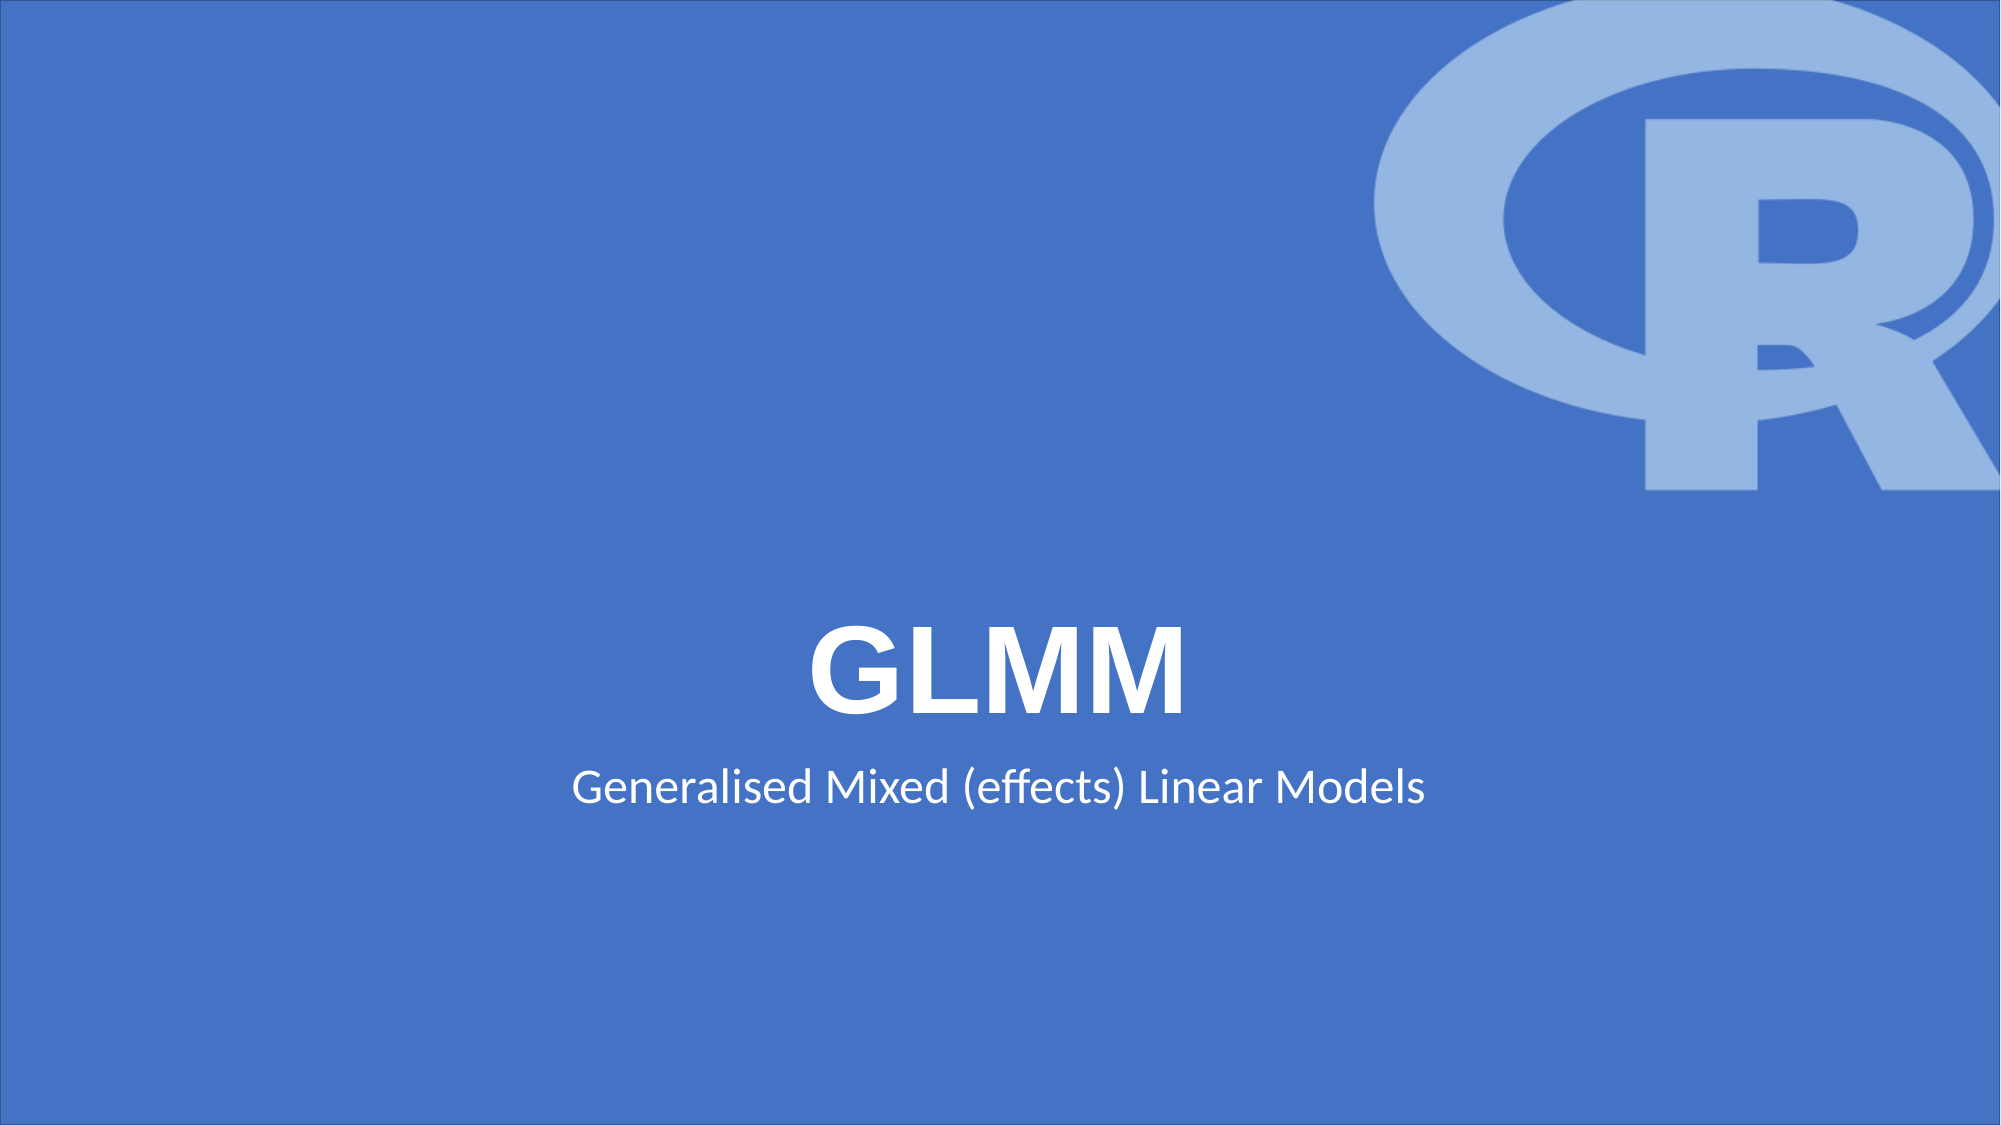

# GLMM
Generalised Mixed (effects) Linear Models